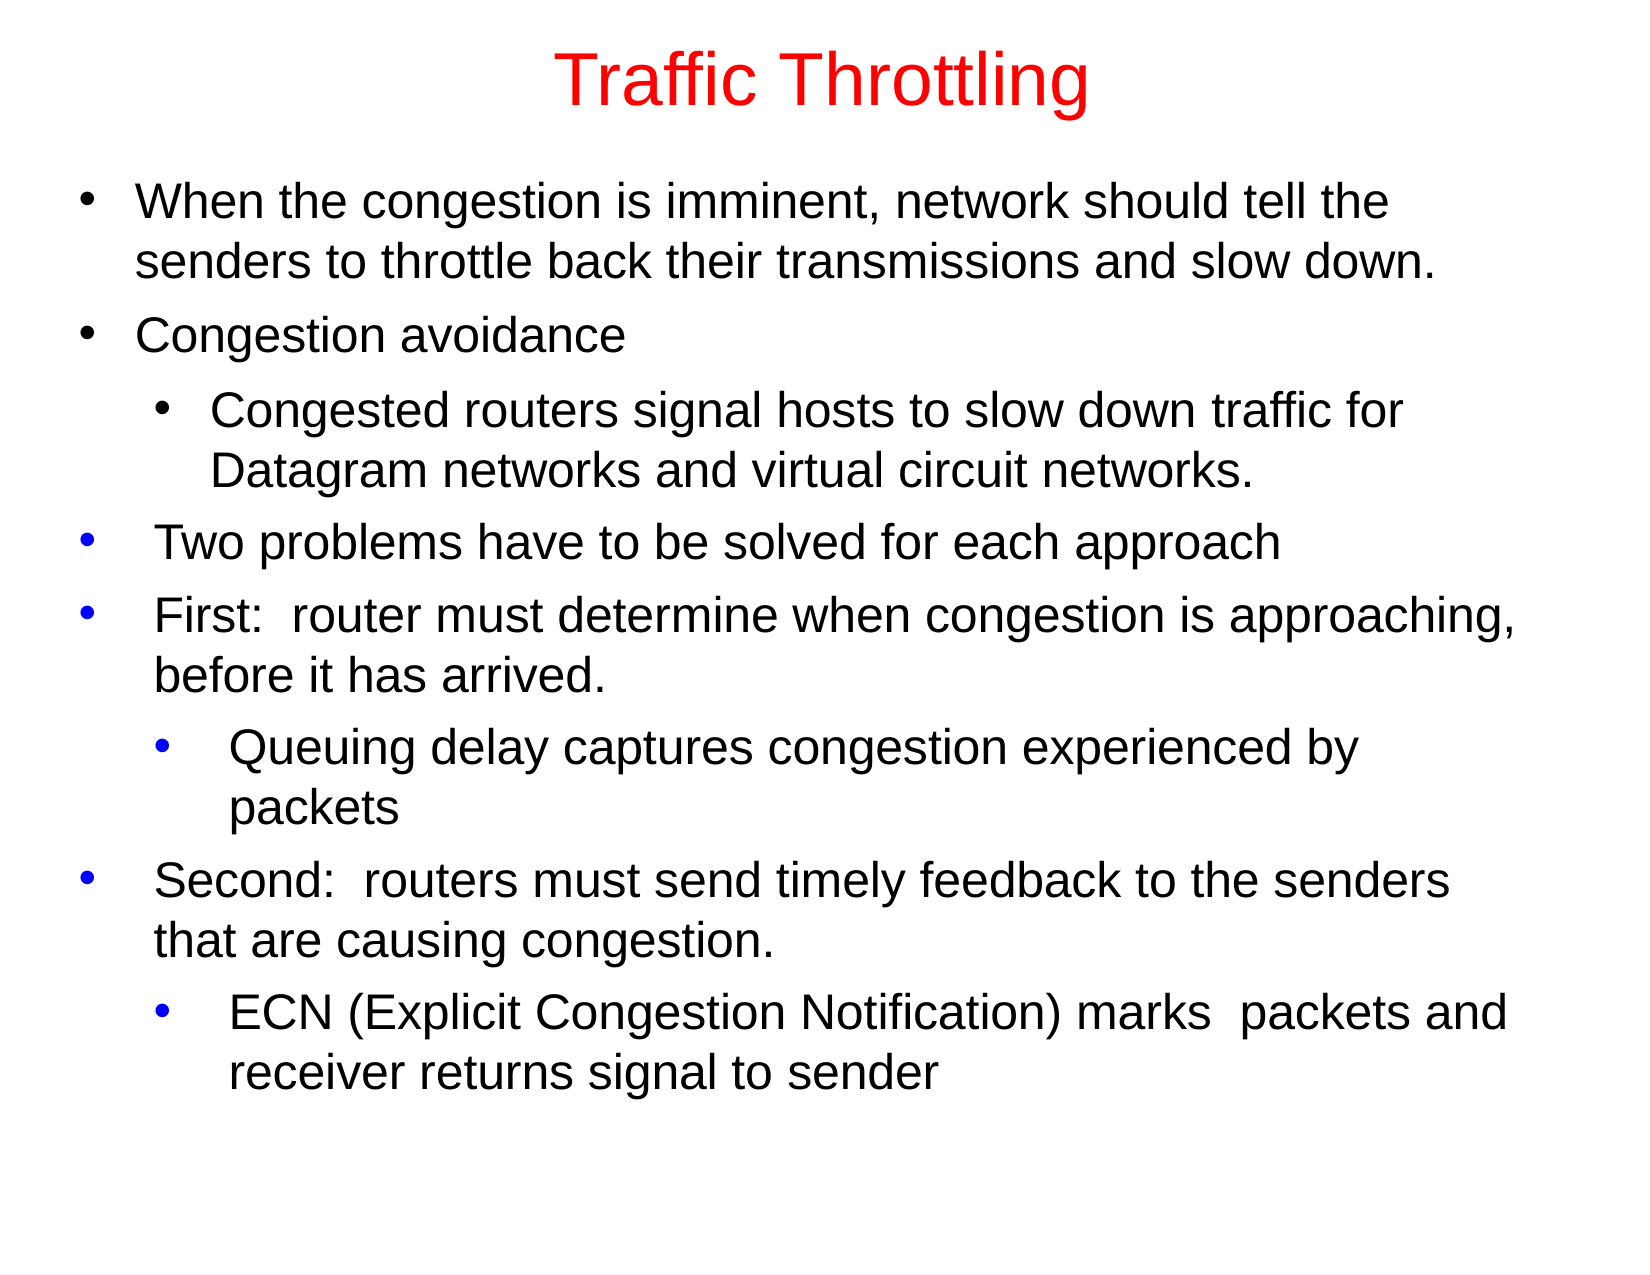

# Traffic Throttling
When the congestion is imminent, network should tell the senders to throttle back their transmissions and slow down.
Congestion avoidance
Congested routers signal hosts to slow down traffic for Datagram networks and virtual circuit networks.
Two problems have to be solved for each approach
First:  router must determine when congestion is approaching, before it has arrived.
Queuing delay captures congestion experienced by packets
Second:  routers must send timely feedback to the senders that are causing congestion.
ECN (Explicit Congestion Notification) marks  packets and receiver returns signal to sender